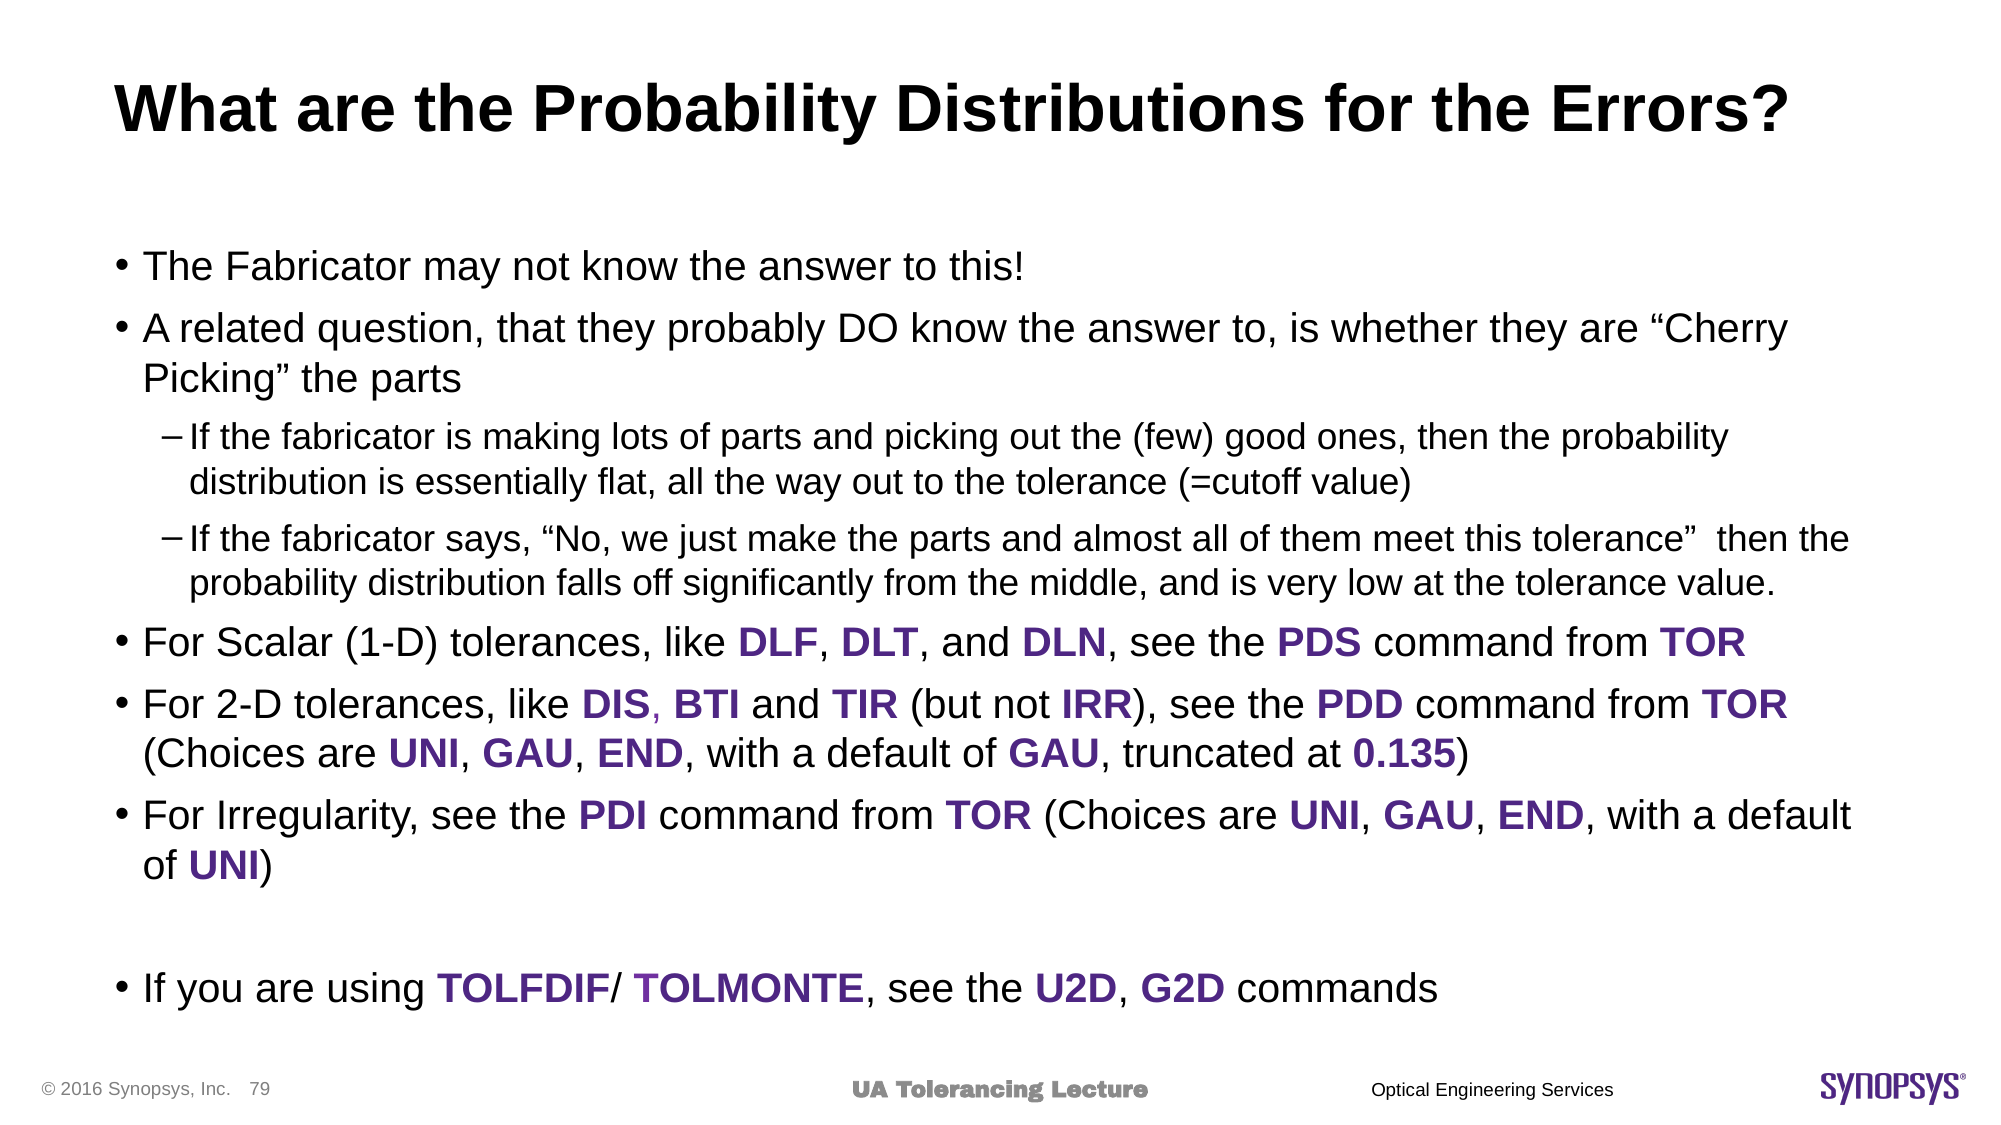

# What are the Probability Distributions for the Errors?
The Fabricator may not know the answer to this!
A related question, that they probably DO know the answer to, is whether they are “Cherry Picking” the parts
If the fabricator is making lots of parts and picking out the (few) good ones, then the probability distribution is essentially flat, all the way out to the tolerance (=cutoff value)
If the fabricator says, “No, we just make the parts and almost all of them meet this tolerance”  then the probability distribution falls off significantly from the middle, and is very low at the tolerance value.
For Scalar (1-D) tolerances, like DLF, DLT, and DLN, see the PDS command from TOR
For 2-D tolerances, like DIS, BTI and TIR (but not IRR), see the PDD command from TOR (Choices are UNI, GAU, END, with a default of GAU, truncated at 0.135)
For Irregularity, see the PDI command from TOR (Choices are UNI, GAU, END, with a default of UNI)

If you are using TOLFDIF/ TOLMONTE, see the U2D, G2D commands

UA Tolerancing Lecture